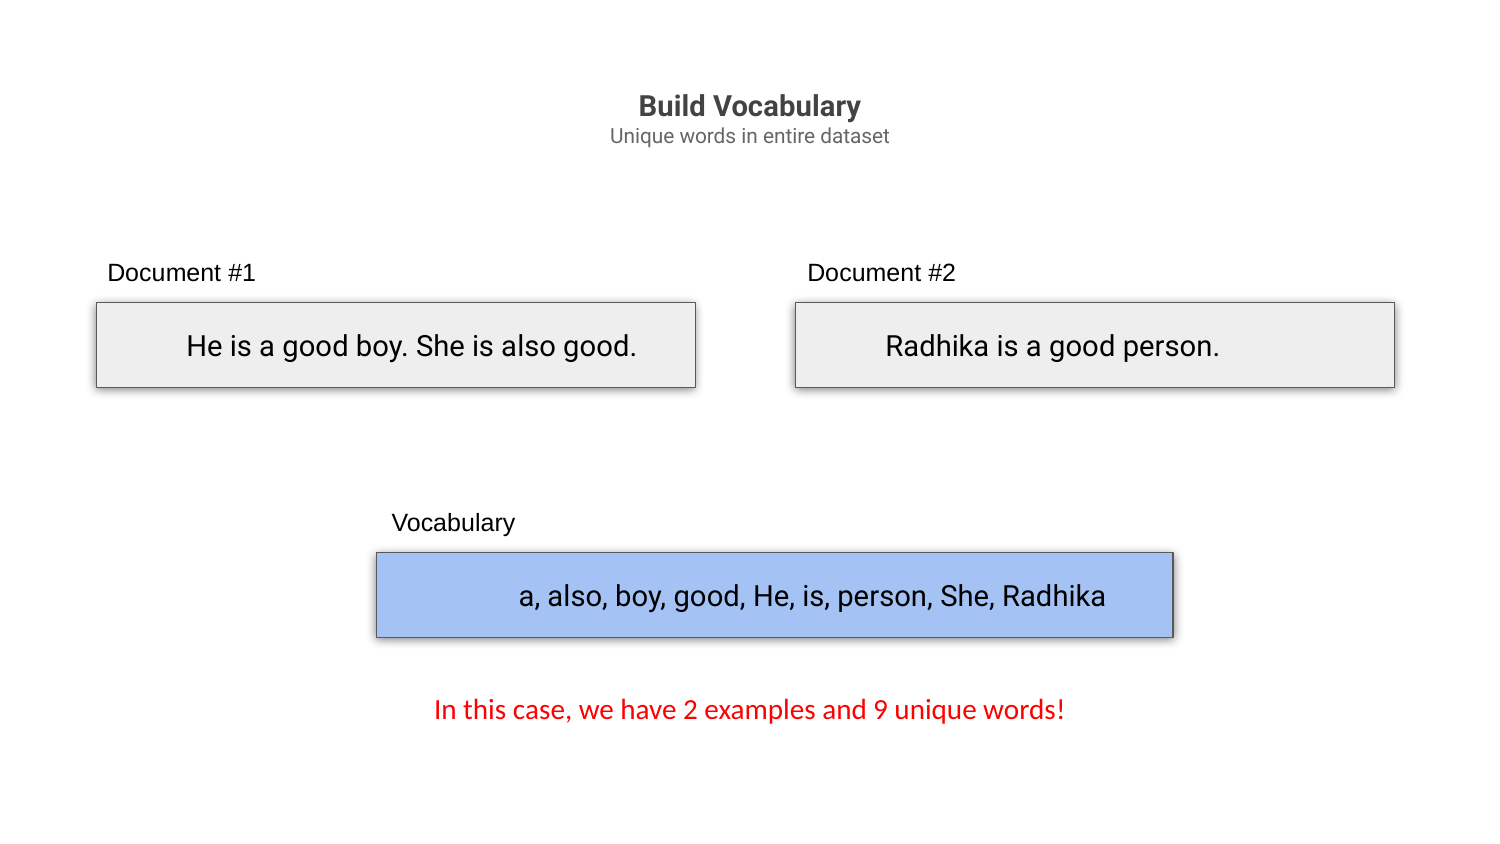

Build Vocabulary
Unique words in entire dataset
Document #1
Document #2
He is a good boy. She is also good.
Radhika is a good person.
Vocabulary
a, also, boy, good, He, is, person, She, Radhika
In this case, we have 2 examples and 9 unique words!